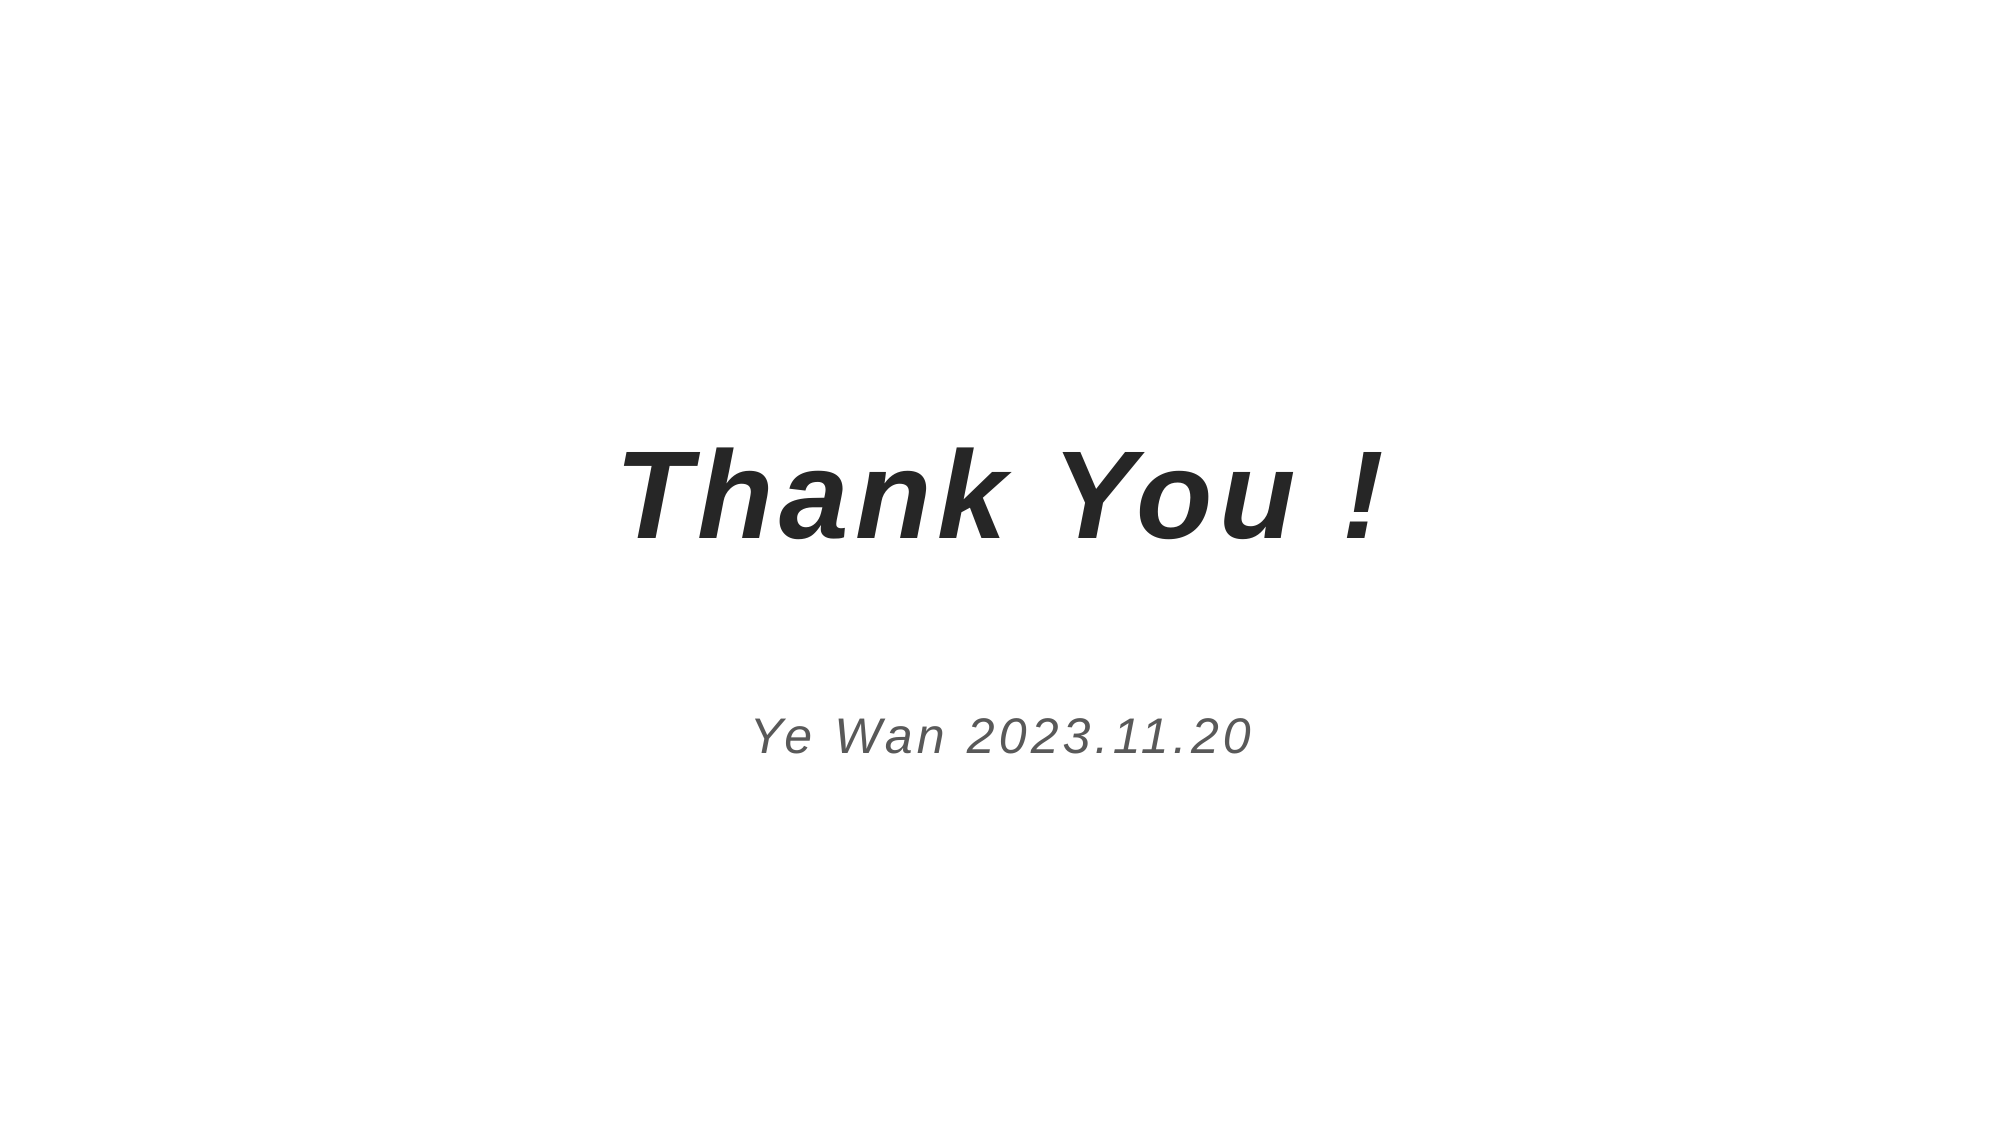

# Thank You !
Ye Wan 2023.11.20